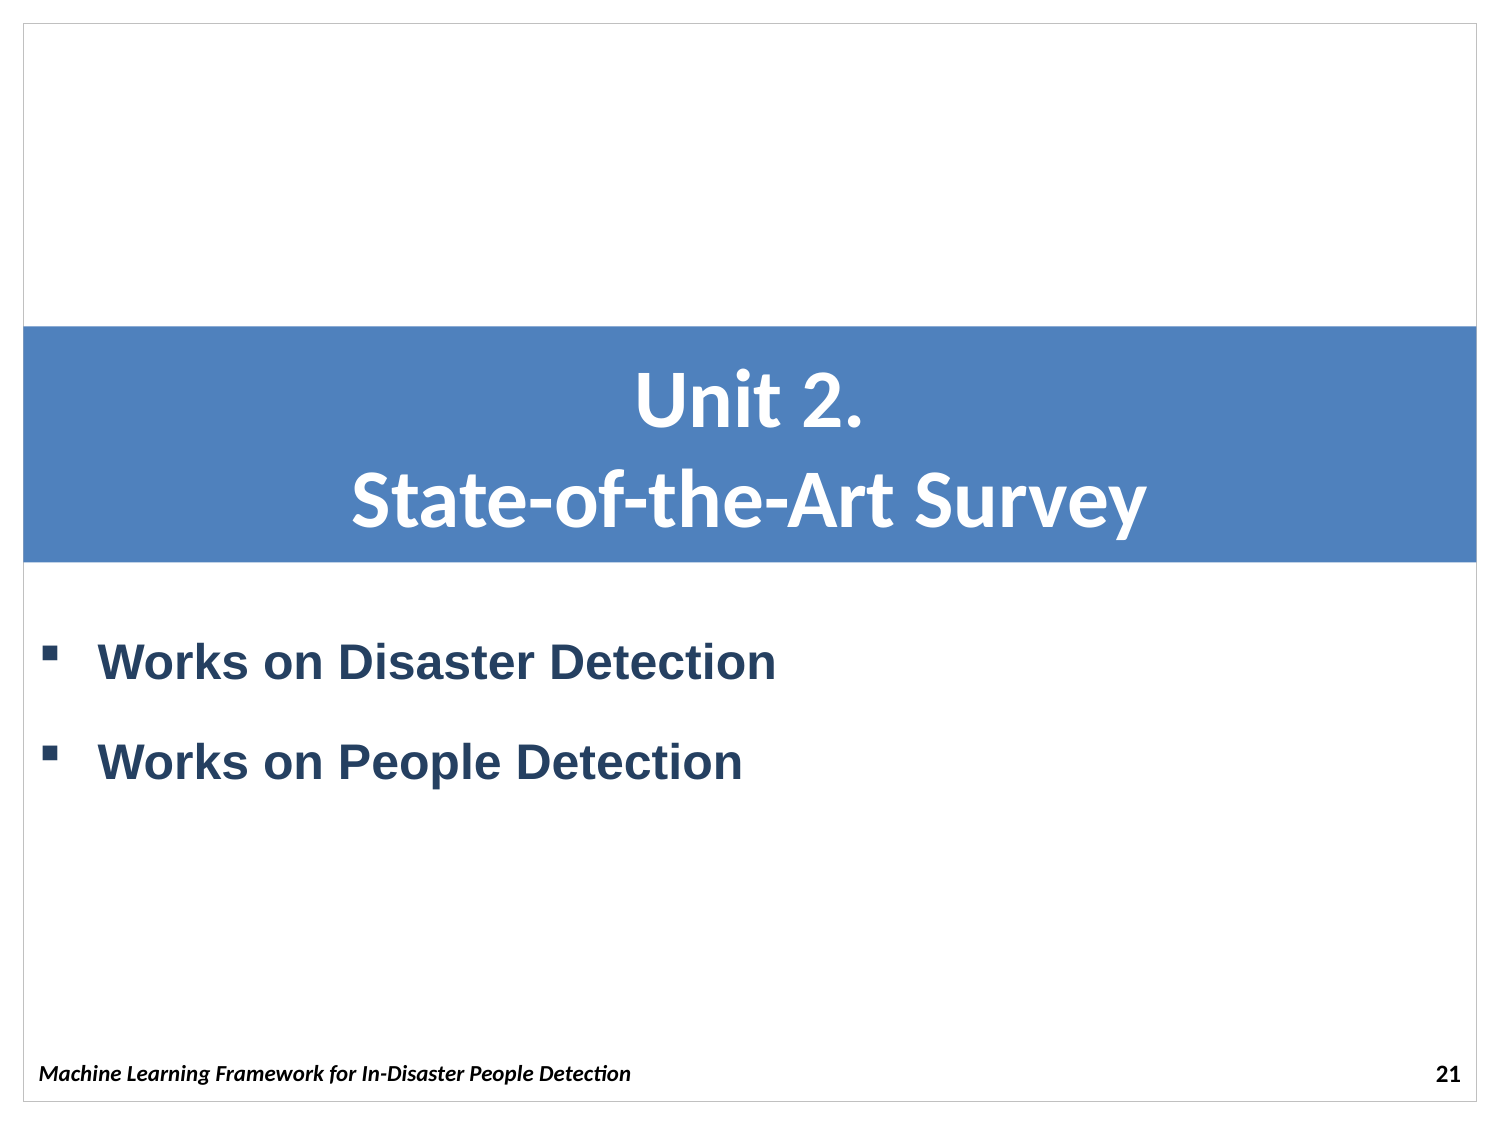

# Unit 2. State-of-the-Art Survey
Works on Disaster Detection
Works on People Detection
Machine Learning Framework for In-Disaster People Detection
21